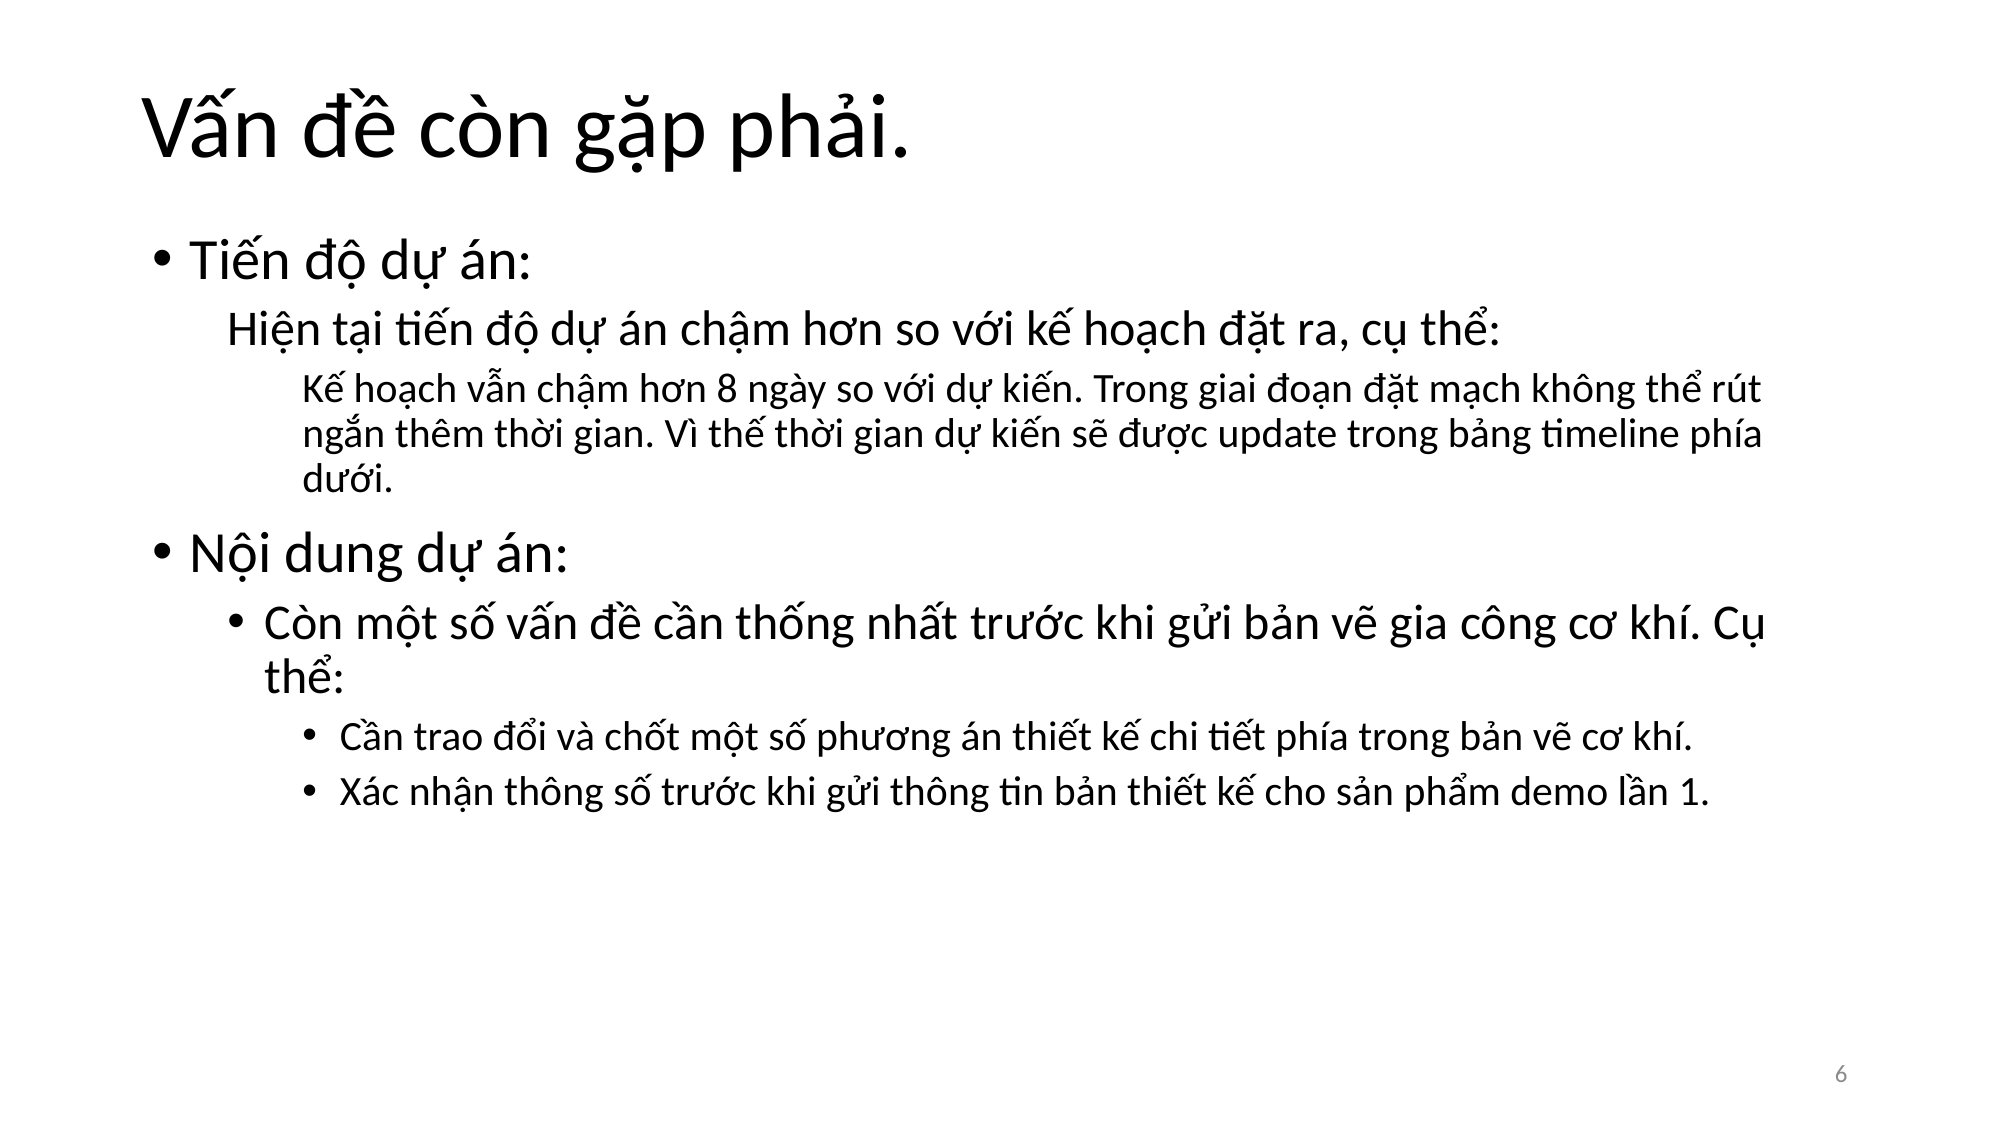

# Vấn đề còn gặp phải.
Tiến độ dự án:
Hiện tại tiến độ dự án chậm hơn so với kế hoạch đặt ra, cụ thể:
Kế hoạch vẫn chậm hơn 8 ngày so với dự kiến. Trong giai đoạn đặt mạch không thể rút ngắn thêm thời gian. Vì thế thời gian dự kiến sẽ được update trong bảng timeline phía dưới.
Nội dung dự án:
Còn một số vấn đề cần thống nhất trước khi gửi bản vẽ gia công cơ khí. Cụ thể:
Cần trao đổi và chốt một số phương án thiết kế chi tiết phía trong bản vẽ cơ khí.
Xác nhận thông số trước khi gửi thông tin bản thiết kế cho sản phẩm demo lần 1.
6